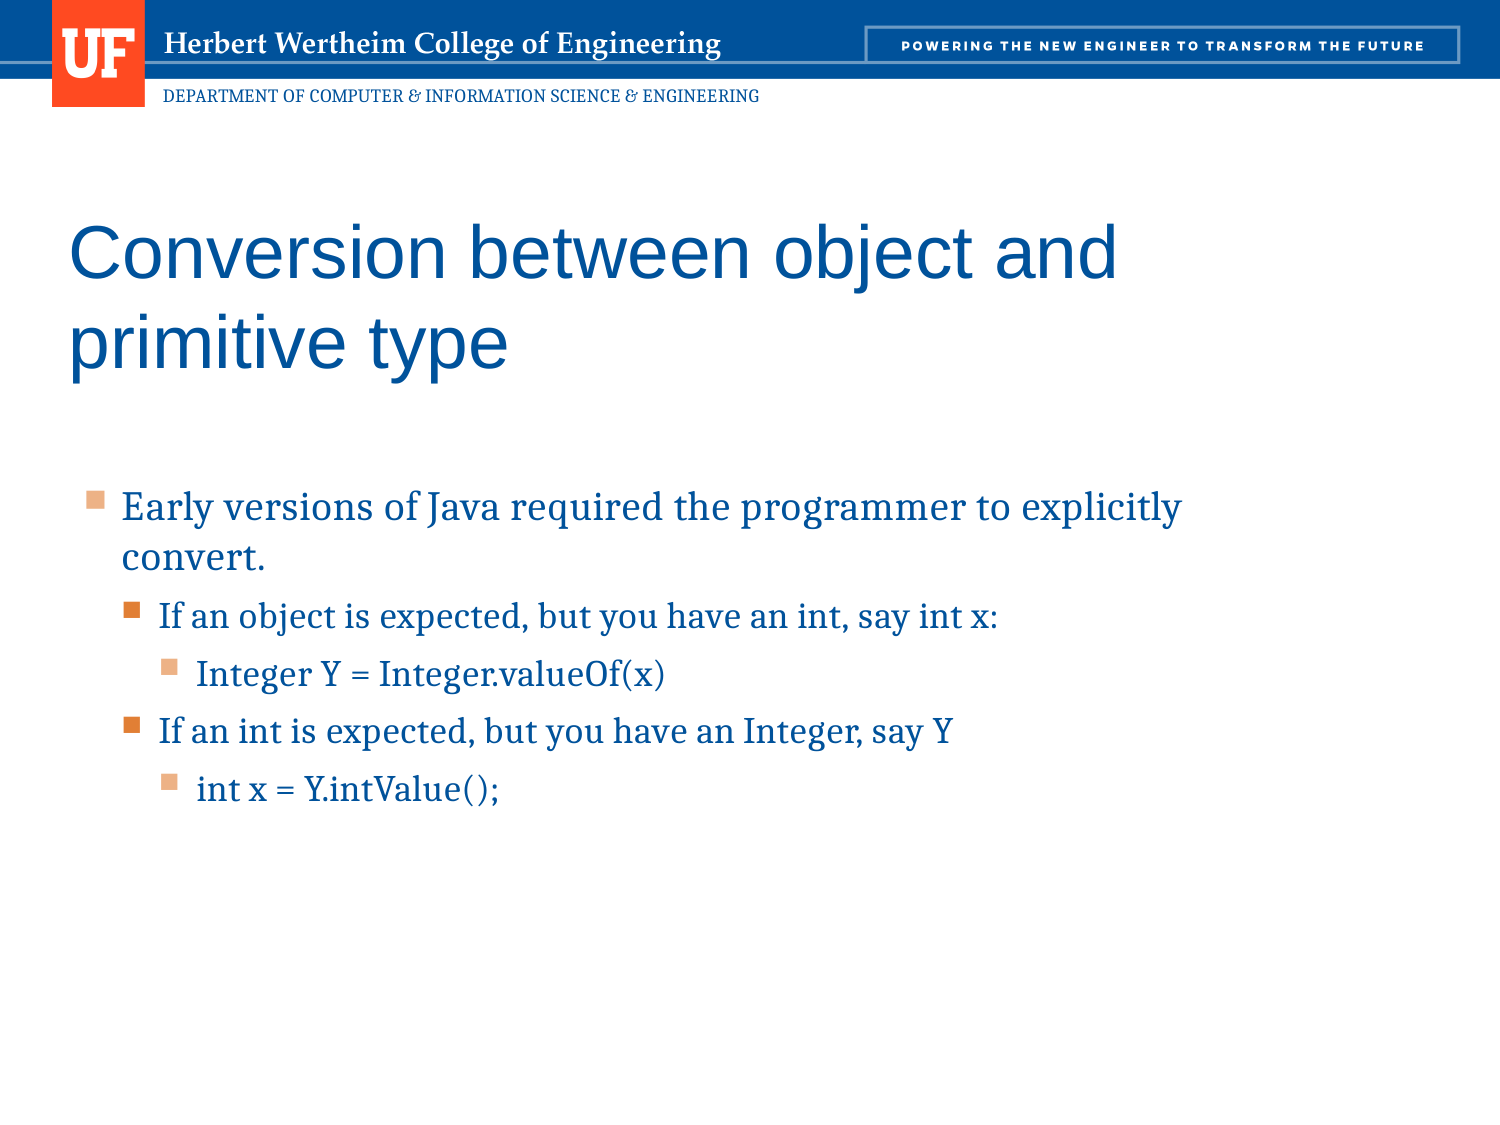

# Conversion between object and primitive type
Early versions of Java required the programmer to explicitly convert.
If an object is expected, but you have an int, say int x:
Integer Y = Integer.valueOf(x)
If an int is expected, but you have an Integer, say Y
int x = Y.intValue();